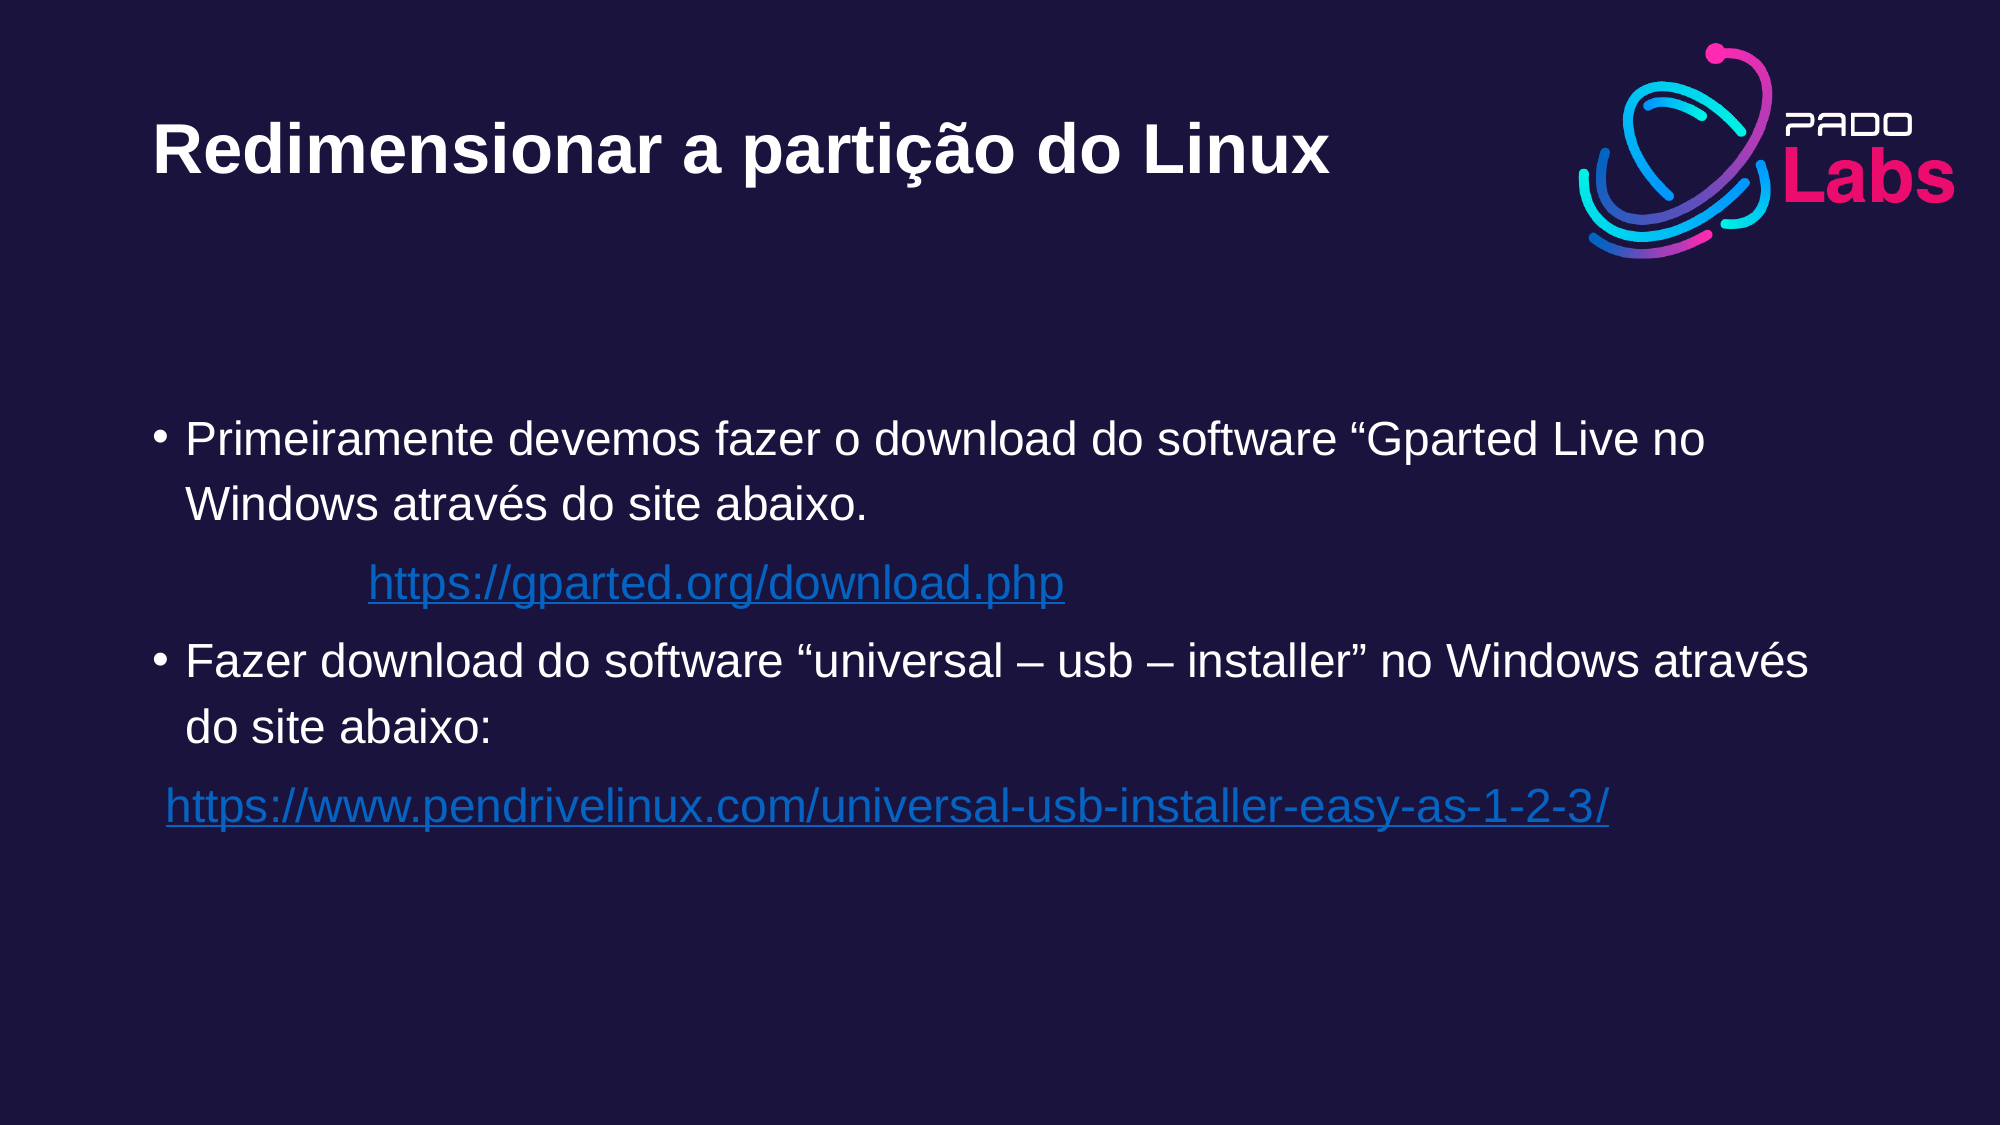

# Redimensionar a partição do Linux

Primeiramente devemos fazer o download do software “Gparted Live no Windows através do site abaixo.
  	       https://gparted.org/download.php
Fazer download do software “universal – usb – installer” no Windows através do site abaixo:
 https://www.pendrivelinux.com/universal-usb-installer-easy-as-1-2-3/